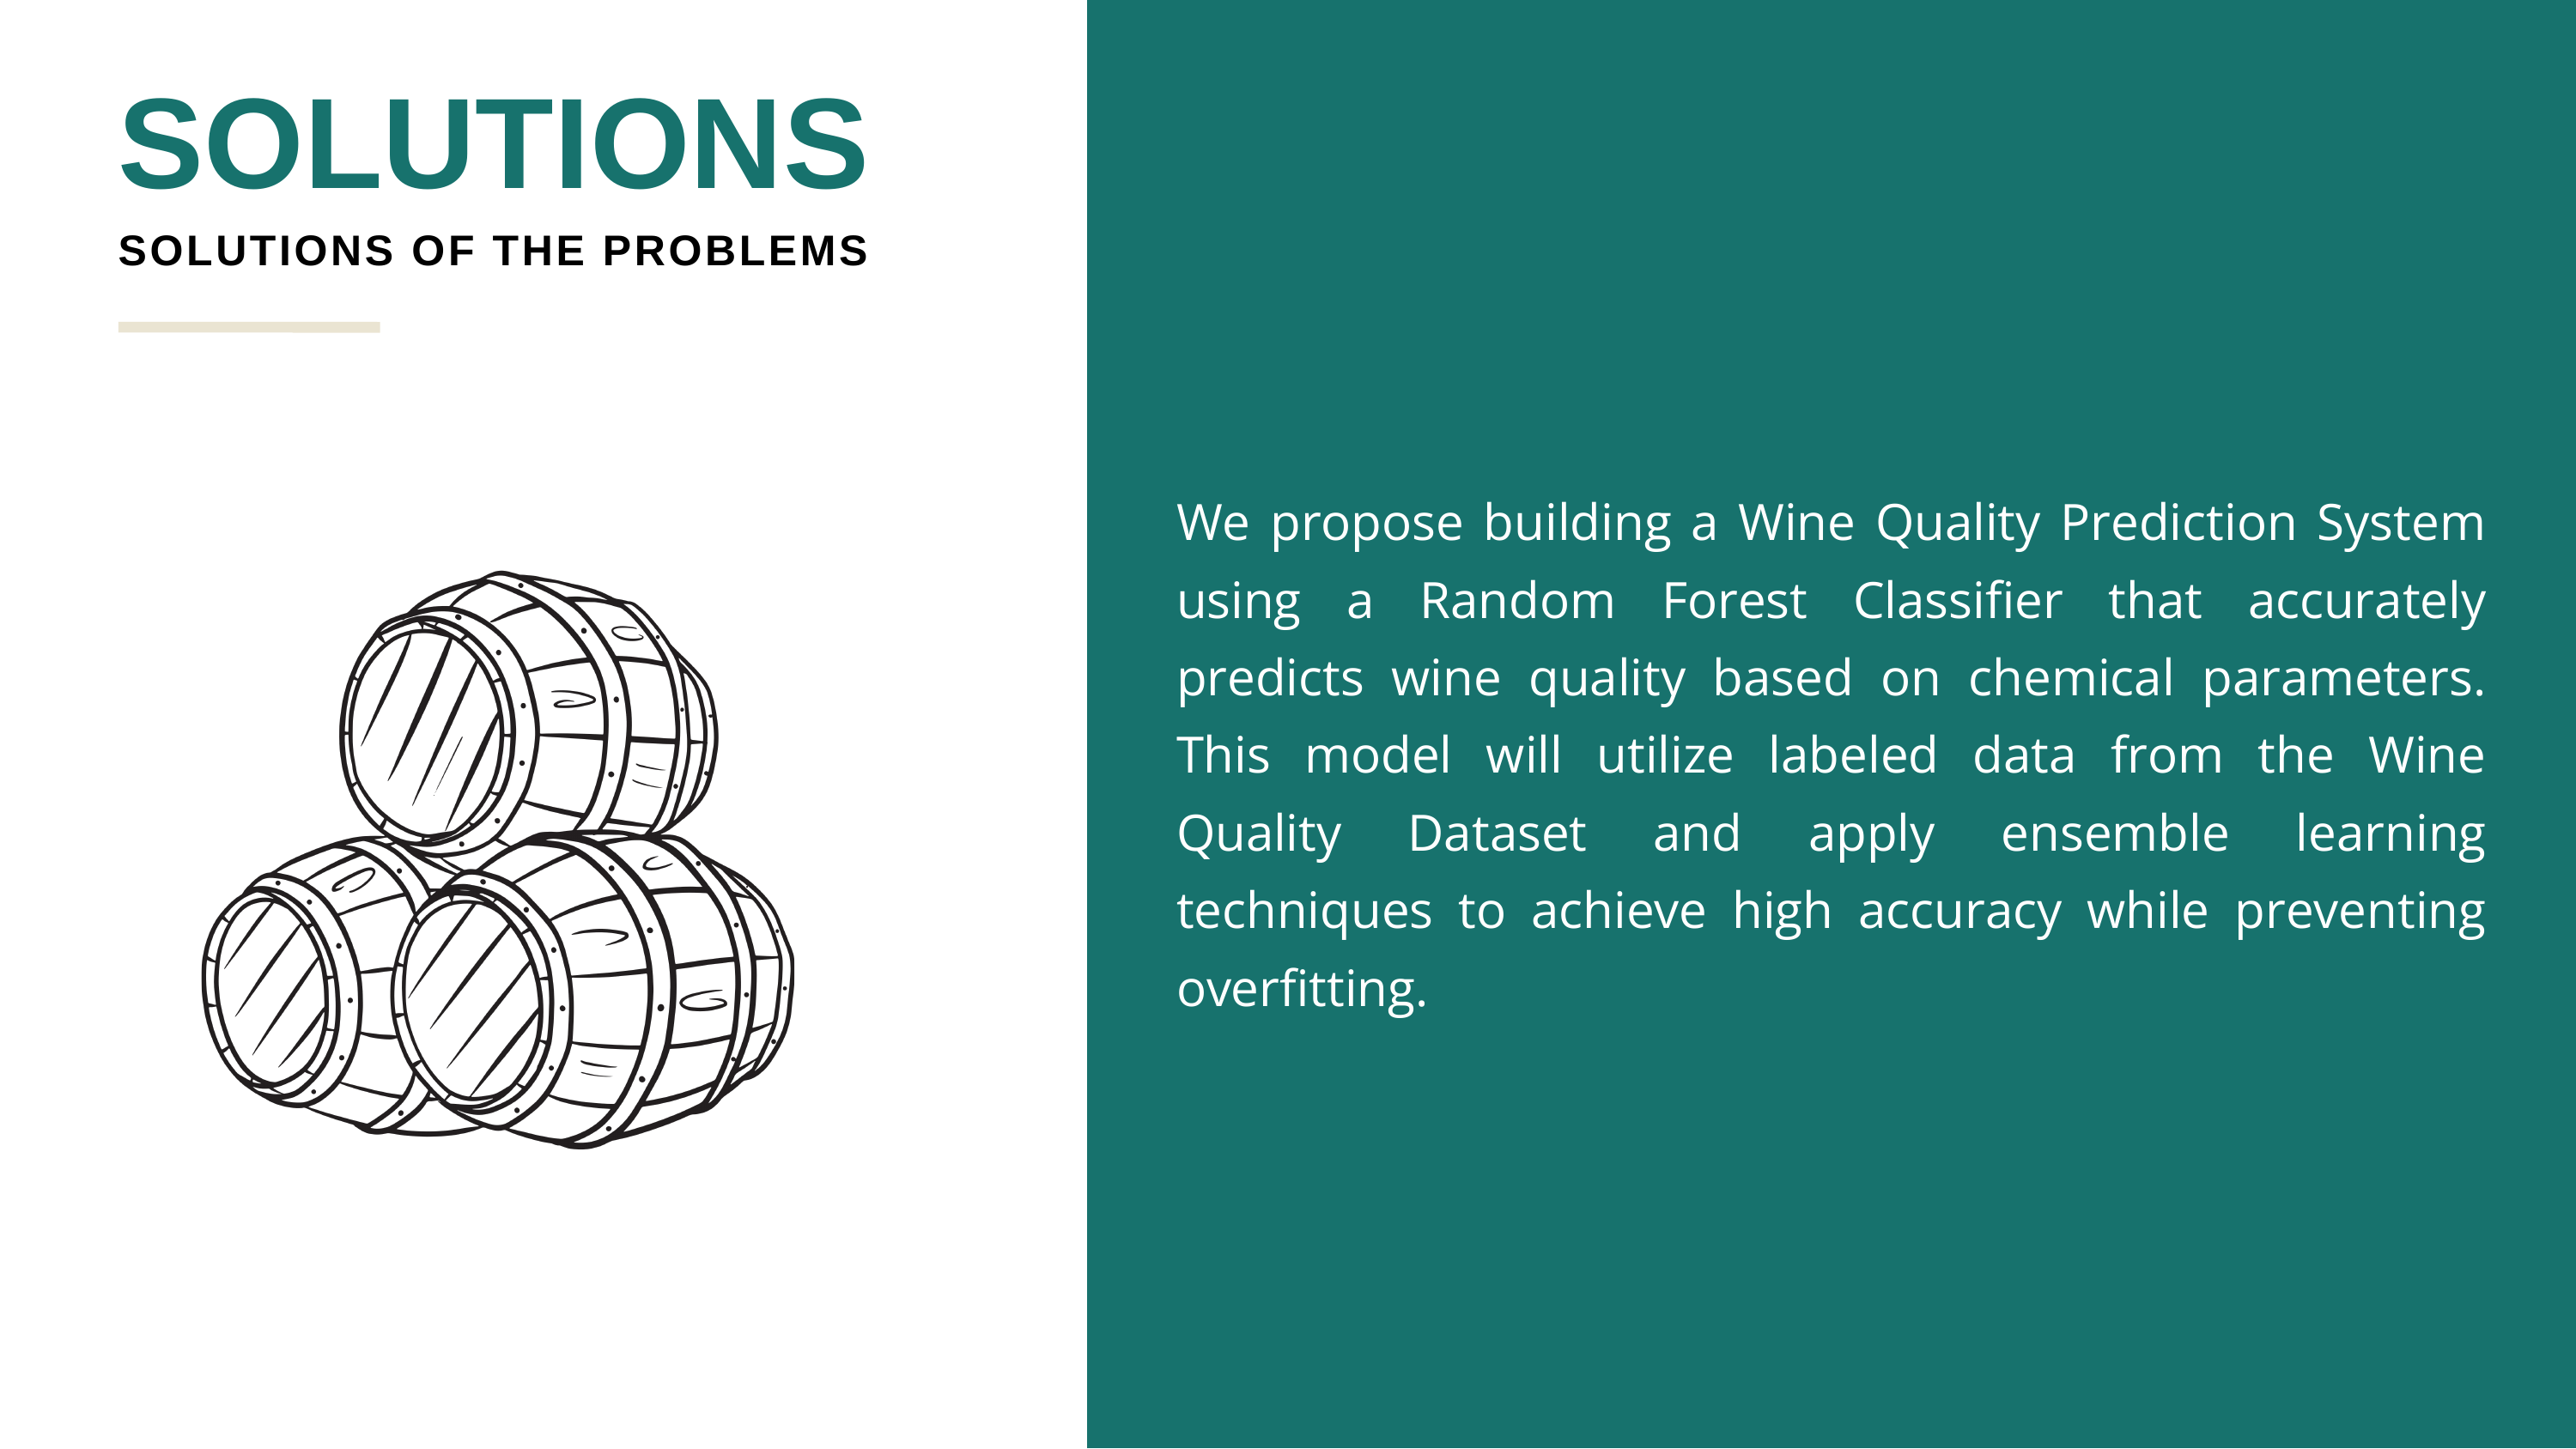

SOLUTIONS
SOLUTIONS OF THE PROBLEMS

We propose building a Wine Quality Prediction System using a Random Forest Classifier that accurately predicts wine quality based on chemical parameters. This model will utilize labeled data from the Wine Quality Dataset and apply ensemble learning techniques to achieve high accuracy while preventing overfitting.